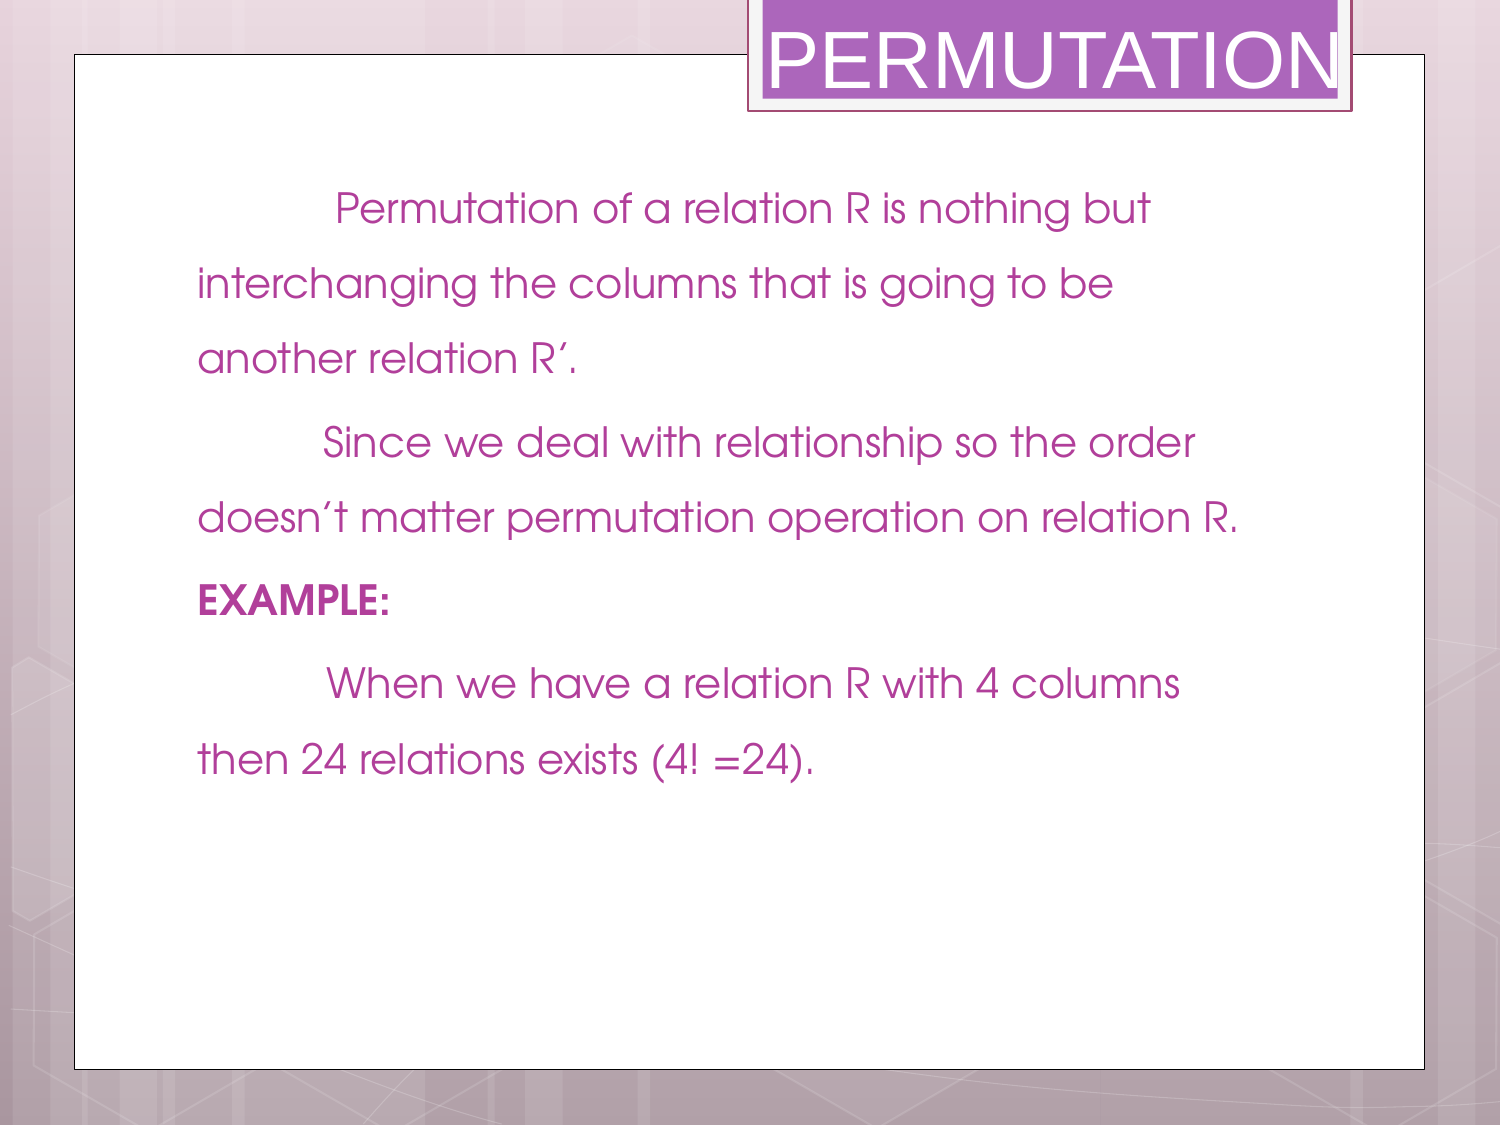

# PERMUTATION
            Permutation of a relation R is nothing but interchanging the columns that is going to be another relation R’.
           Since we deal with relationship so the order doesn’t matter permutation operation on relation R.
EXAMPLE:
           When we have a relation R with 4 columns then 24 relations exists (4! =24).